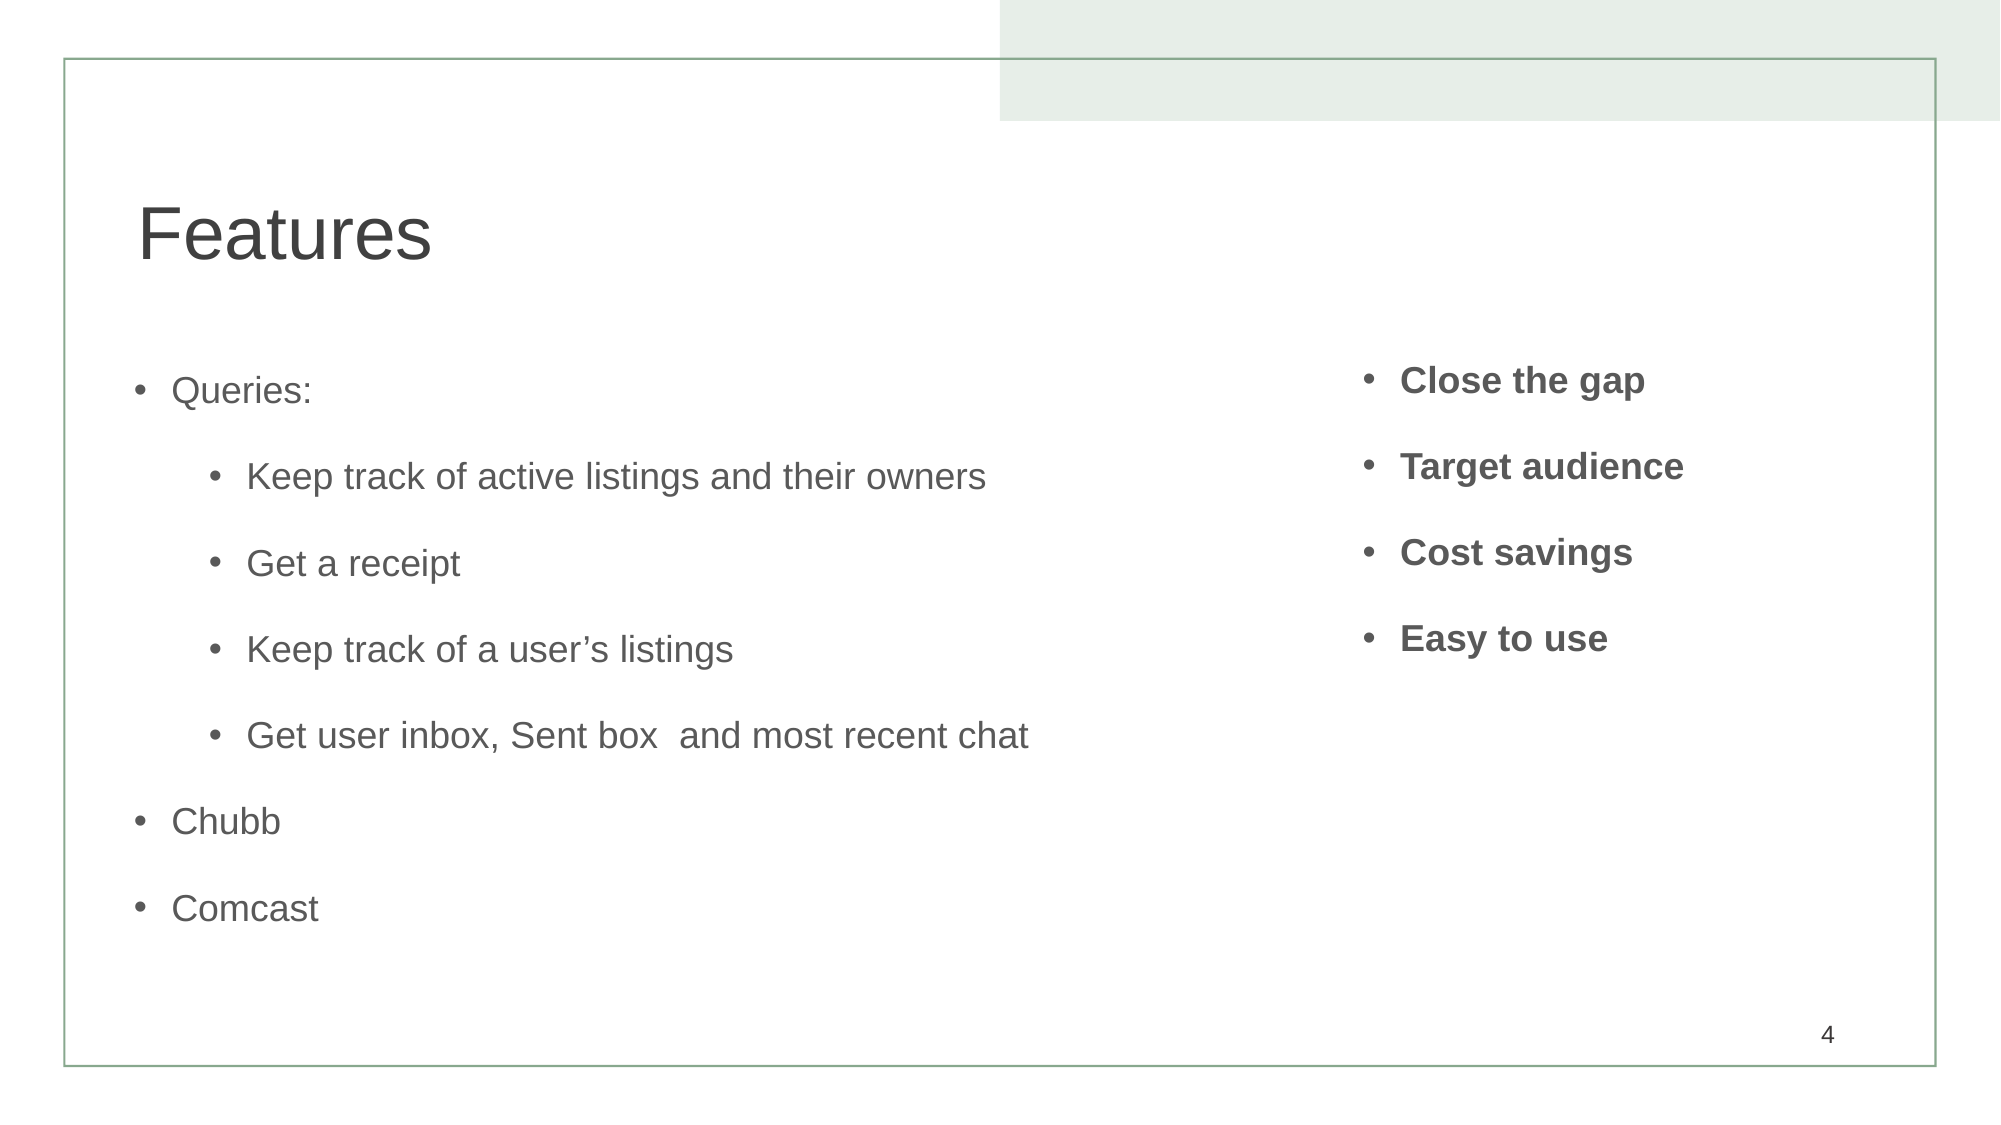

# Features

Queries:
Keep track of active listings and their owners
Get a receipt
Keep track of a user’s listings
Get user inbox, Sent box  and most recent chat
Chubb
Comcast

Close the gap
Target audience
Cost savings
Easy to use
4